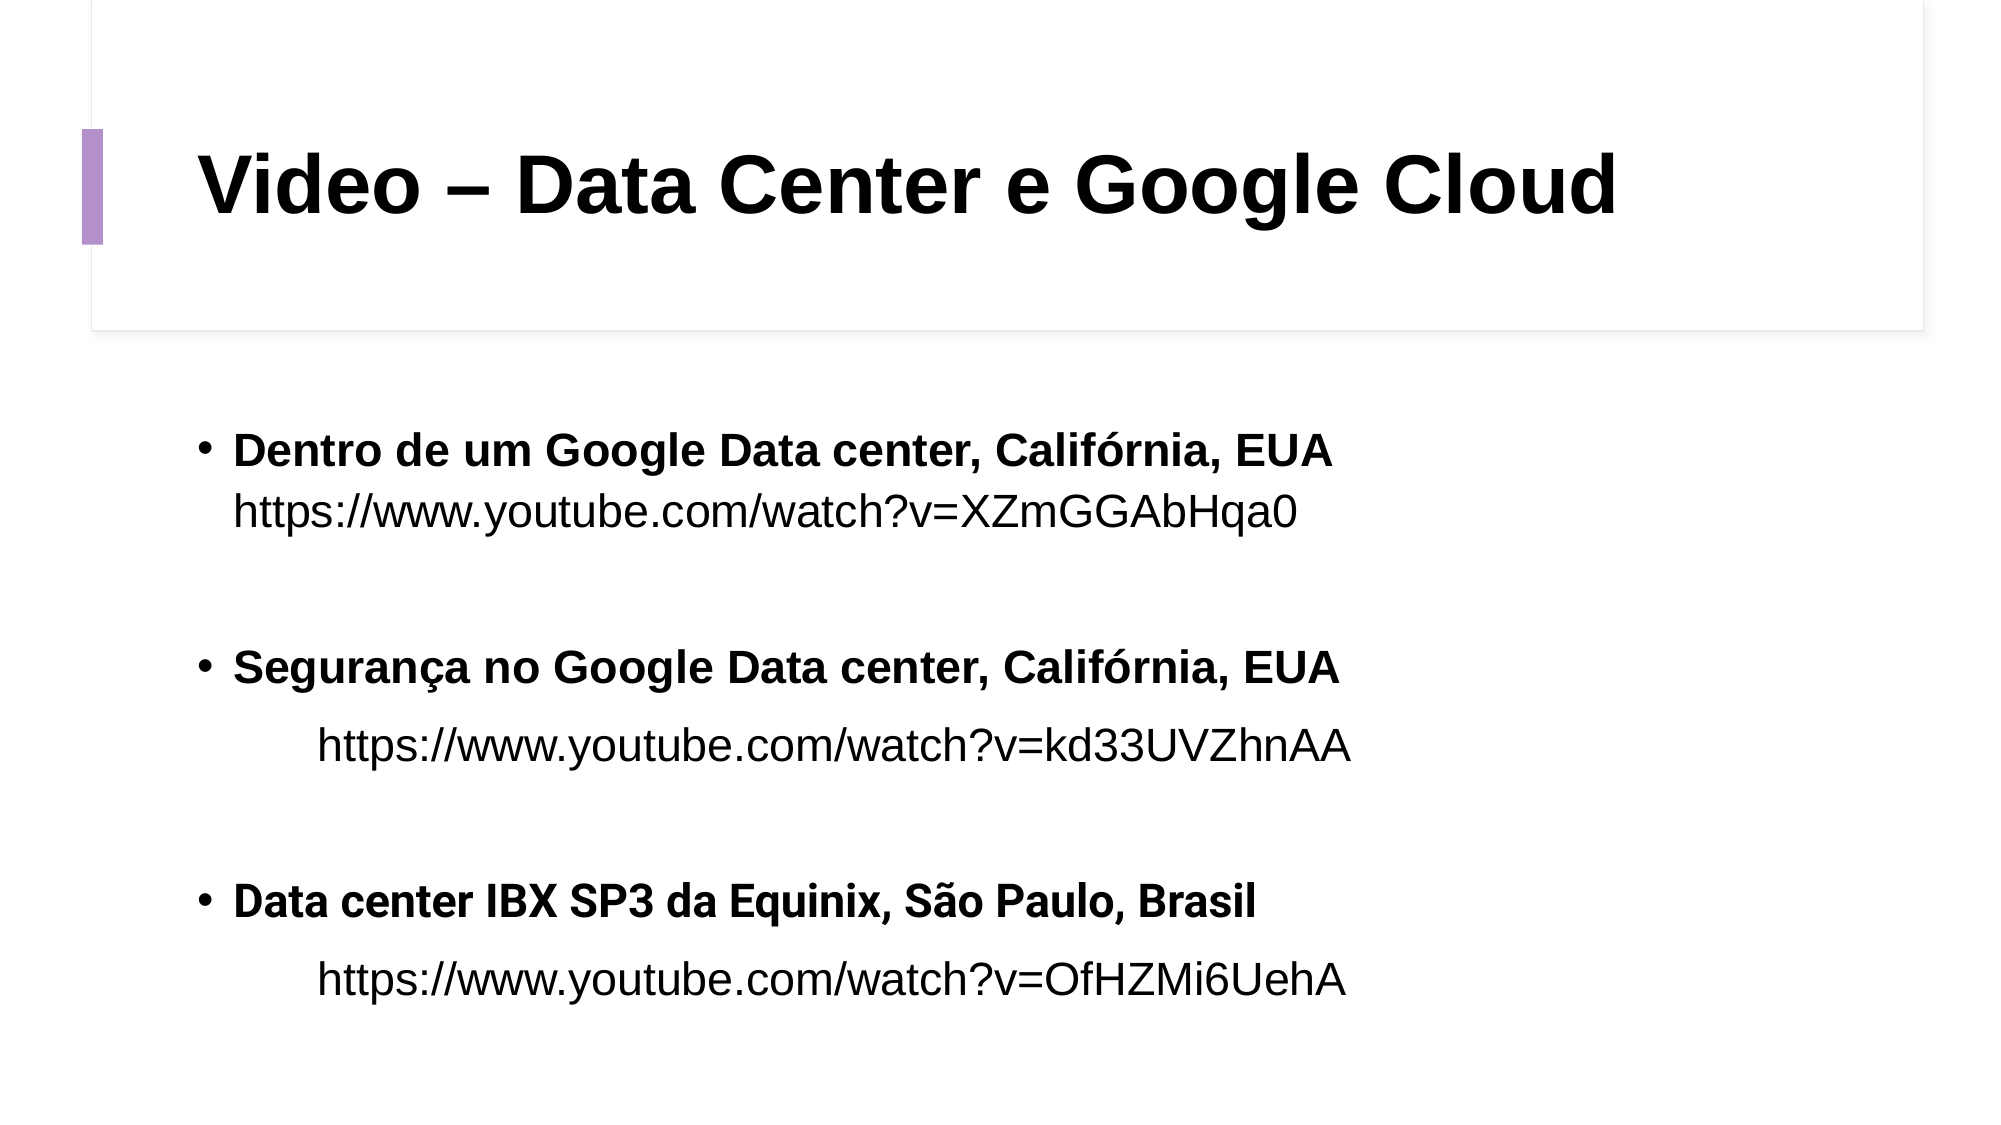

# Video – Data Center e Google Cloud
Dentro de um Google Data center, Califórnia, EUA  	https://www.youtube.com/watch?v=XZmGGAbHqa0

Segurança no Google Data center, Califórnia, EUA
	https://www.youtube.com/watch?v=kd33UVZhnAA

Data center IBX SP3 da Equinix, São Paulo, Brasil
	https://www.youtube.com/watch?v=OfHZMi6UehA